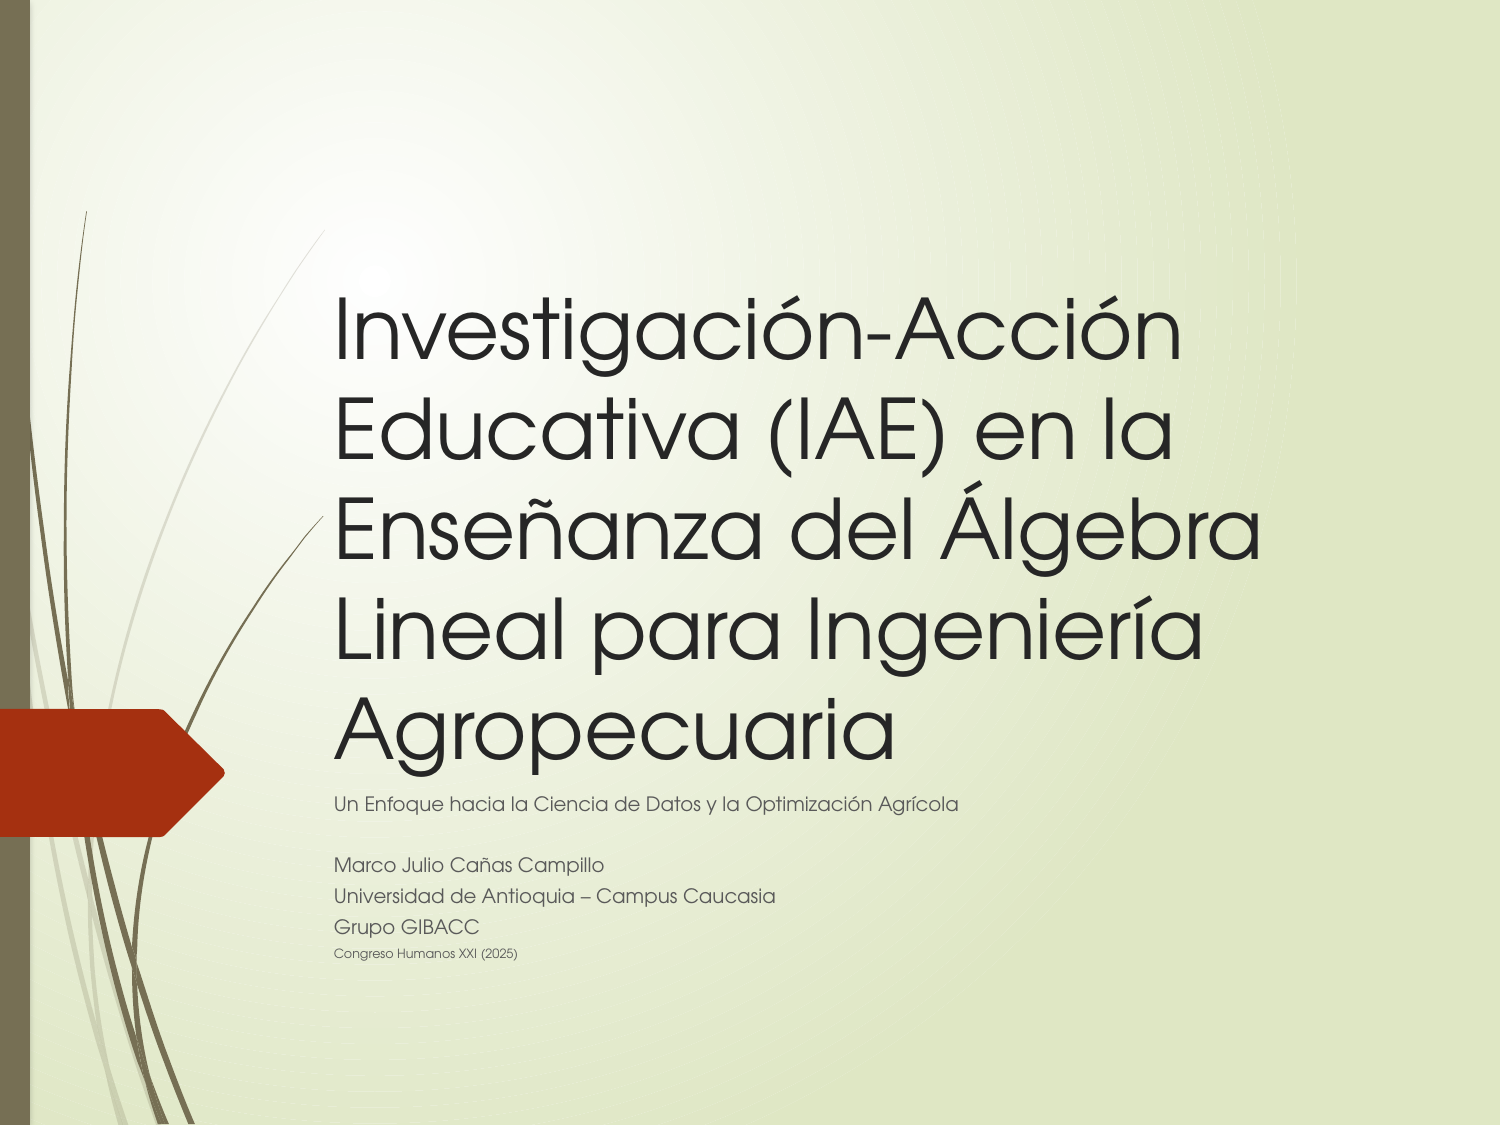

# Investigación-Acción Educativa (IAE) en la Enseñanza del Álgebra Lineal para Ingeniería Agropecuaria
Un Enfoque hacia la Ciencia de Datos y la Optimización Agrícola

Marco Julio Cañas Campillo
Universidad de Antioquia – Campus Caucasia
Grupo GIBACC
Congreso Humanos XXI (2025)